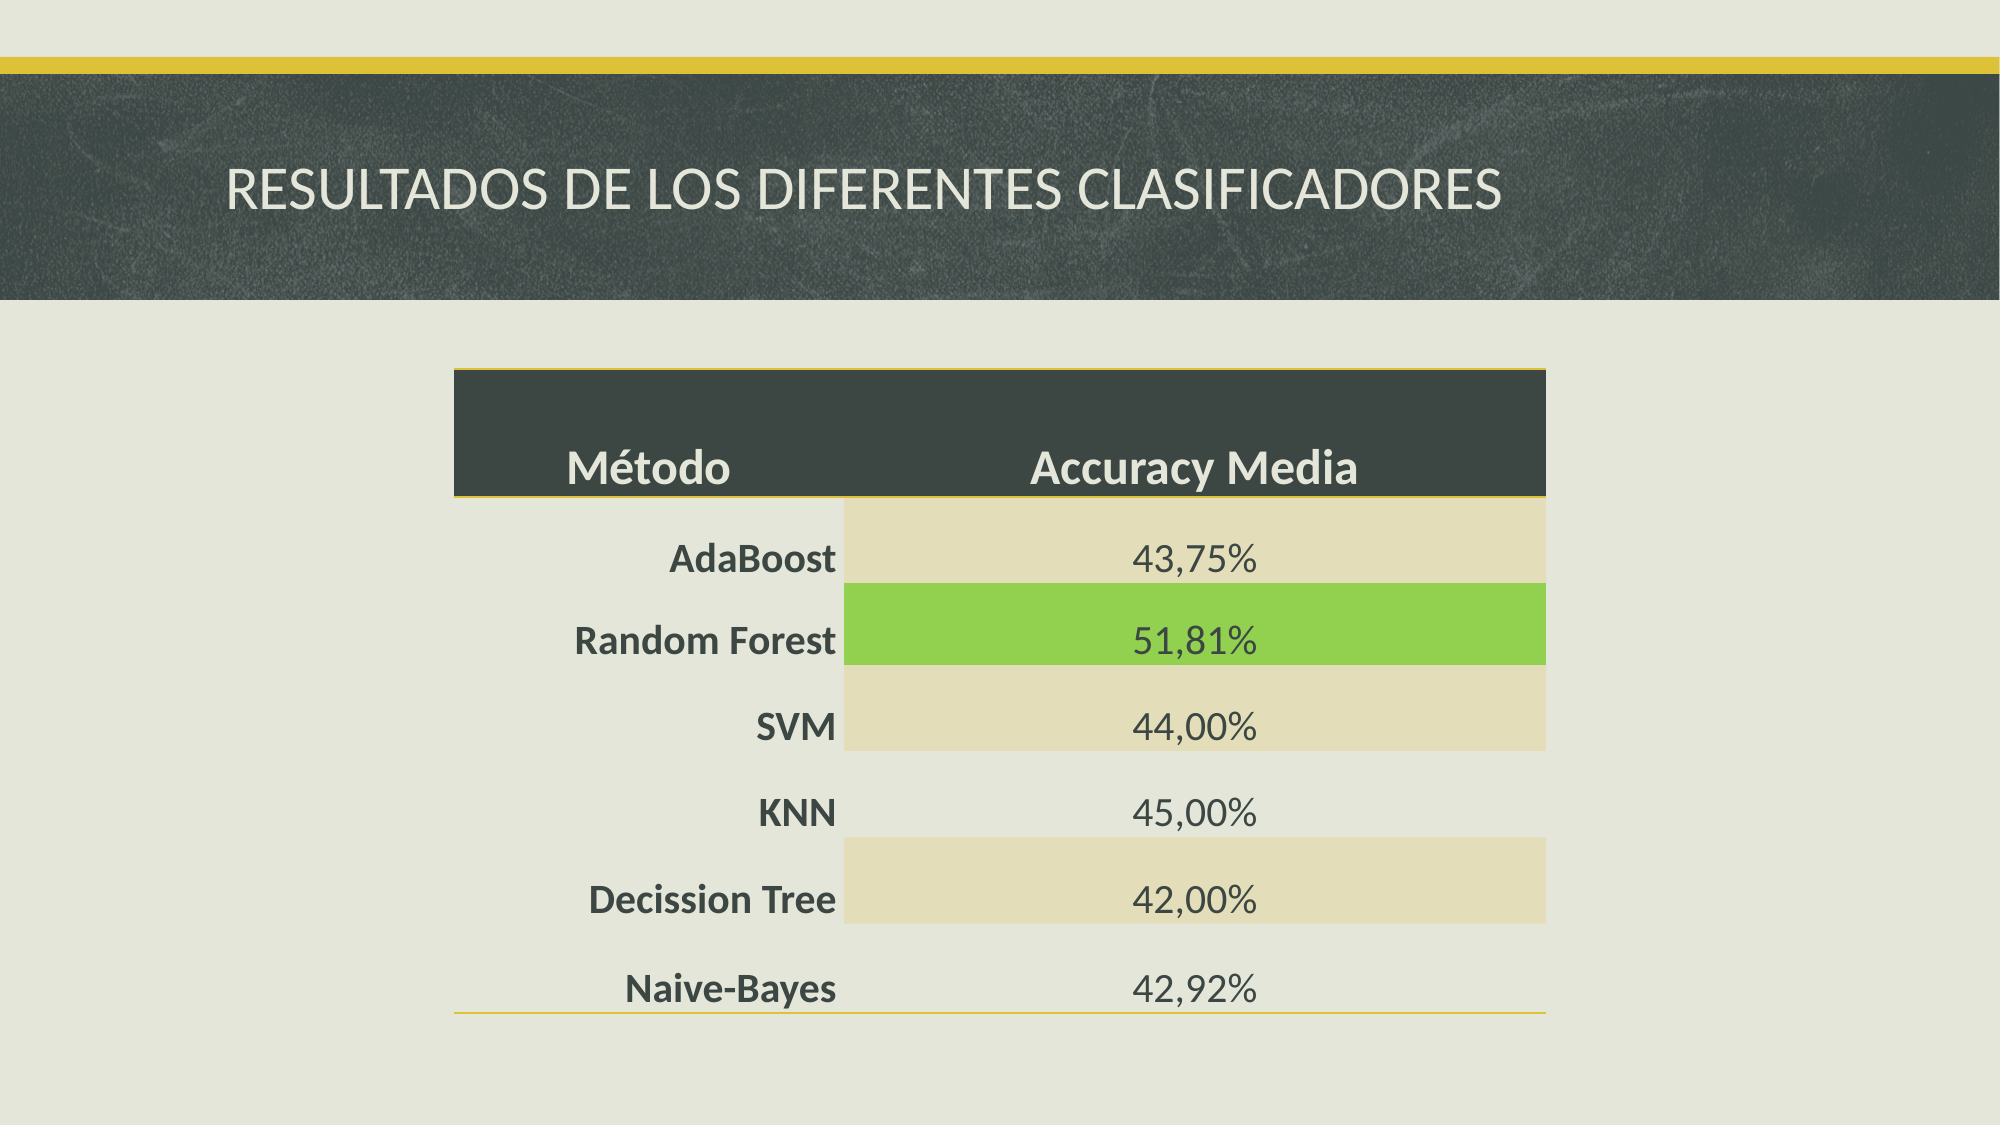

# RESULTADOS DE LOS DIFERENTES CLASIFICADORES
| Método | Accuracy Media |
| --- | --- |
| AdaBoost | 43,75% |
| Random Forest | 51,81% |
| SVM | 44,00% |
| KNN | 45,00% |
| Decission Tree | 42,00% |
| Naive-Bayes | 42,92% |